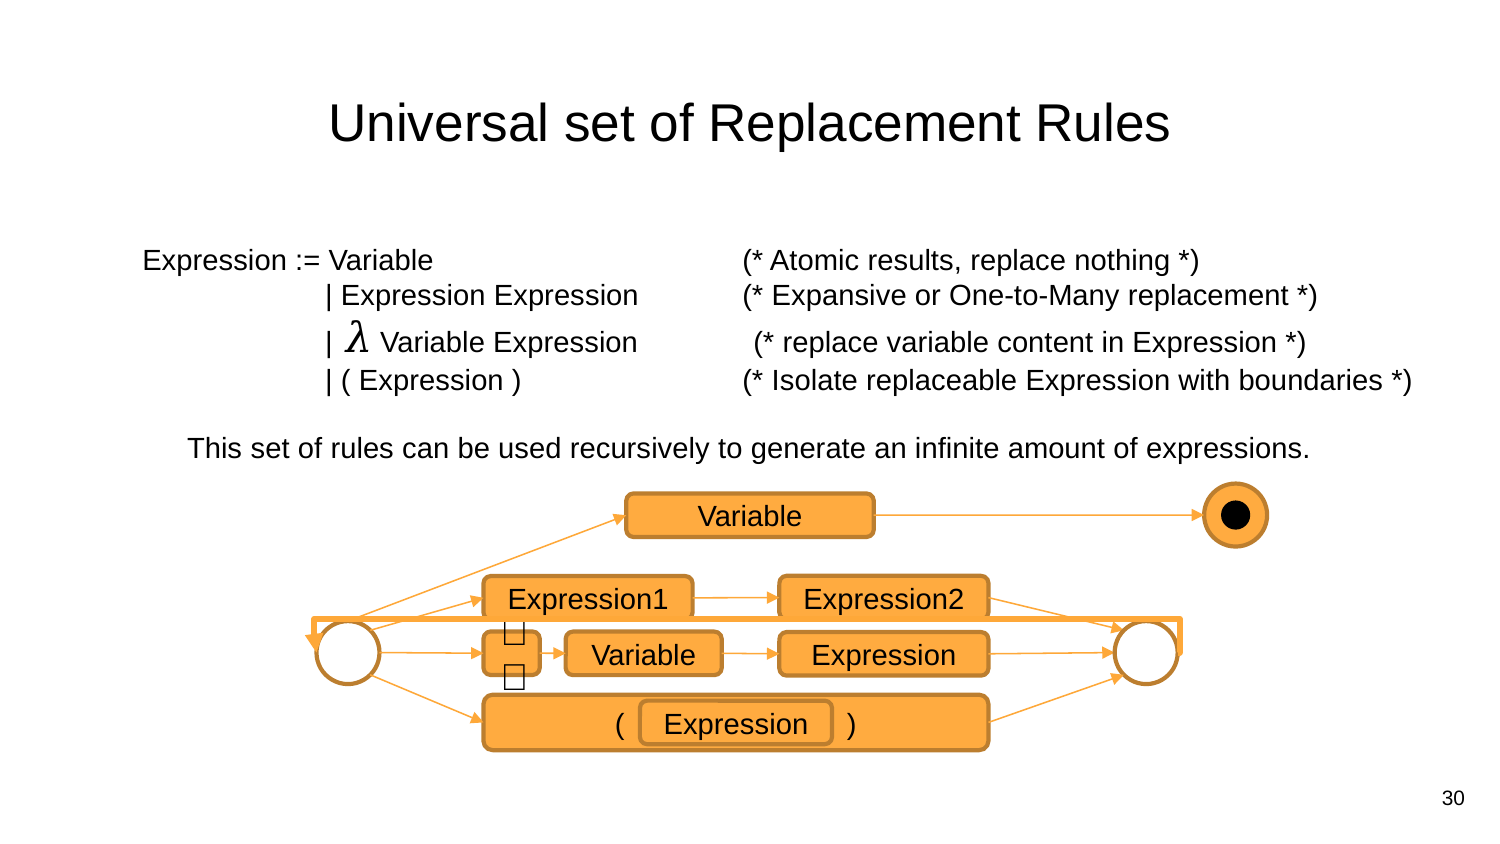

# Universal set of Replacement Rules
Expression := Variable 		(* Atomic results, replace nothing *)
	    | Expression Expression 	(* Expansive or One-to-Many replacement *)
	    | 𝜆 Variable Expression              (* replace variable content in Expression *)
	    | ( Expression )		(* Isolate replaceable Expression with boundaries *)
This set of rules can be used recursively to generate an infinite amount of expressions.

Variable
Expression2
Expression1

𝜆
Variable
Expression
(                           )
Expression
30